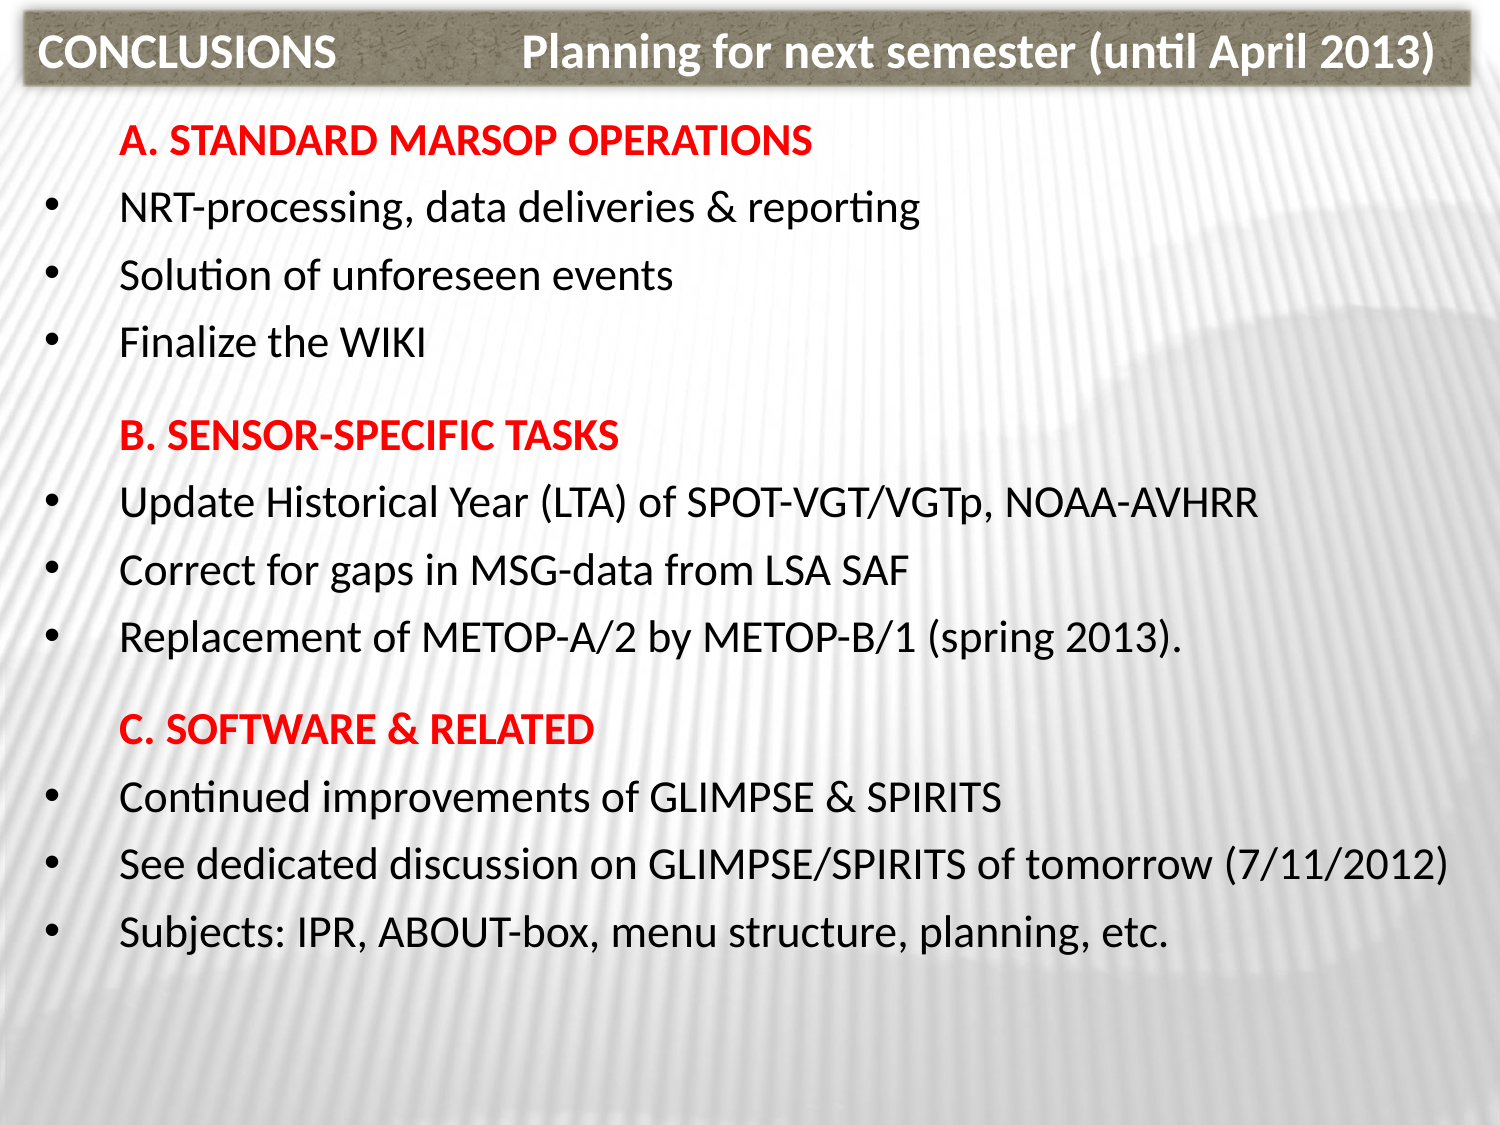

CONCLUSIONS 	   Planning for next semester (until April 2013)
	A. STANDARD MARSOP OPERATIONS
NRT-processing, data deliveries & reporting
Solution of unforeseen events
Finalize the WIKI
	B. SENSOR-SPECIFIC TASKS
Update Historical Year (LTA) of SPOT-VGT/VGTp, NOAA-AVHRR
Correct for gaps in MSG-data from LSA SAF
Replacement of METOP-A/2 by METOP-B/1 (spring 2013).
	C. SOFTWARE & RELATED
Continued improvements of GLIMPSE & SPIRITS
See dedicated discussion on GLIMPSE/SPIRITS of tomorrow (7/11/2012)
Subjects: IPR, ABOUT-box, menu structure, planning, etc.